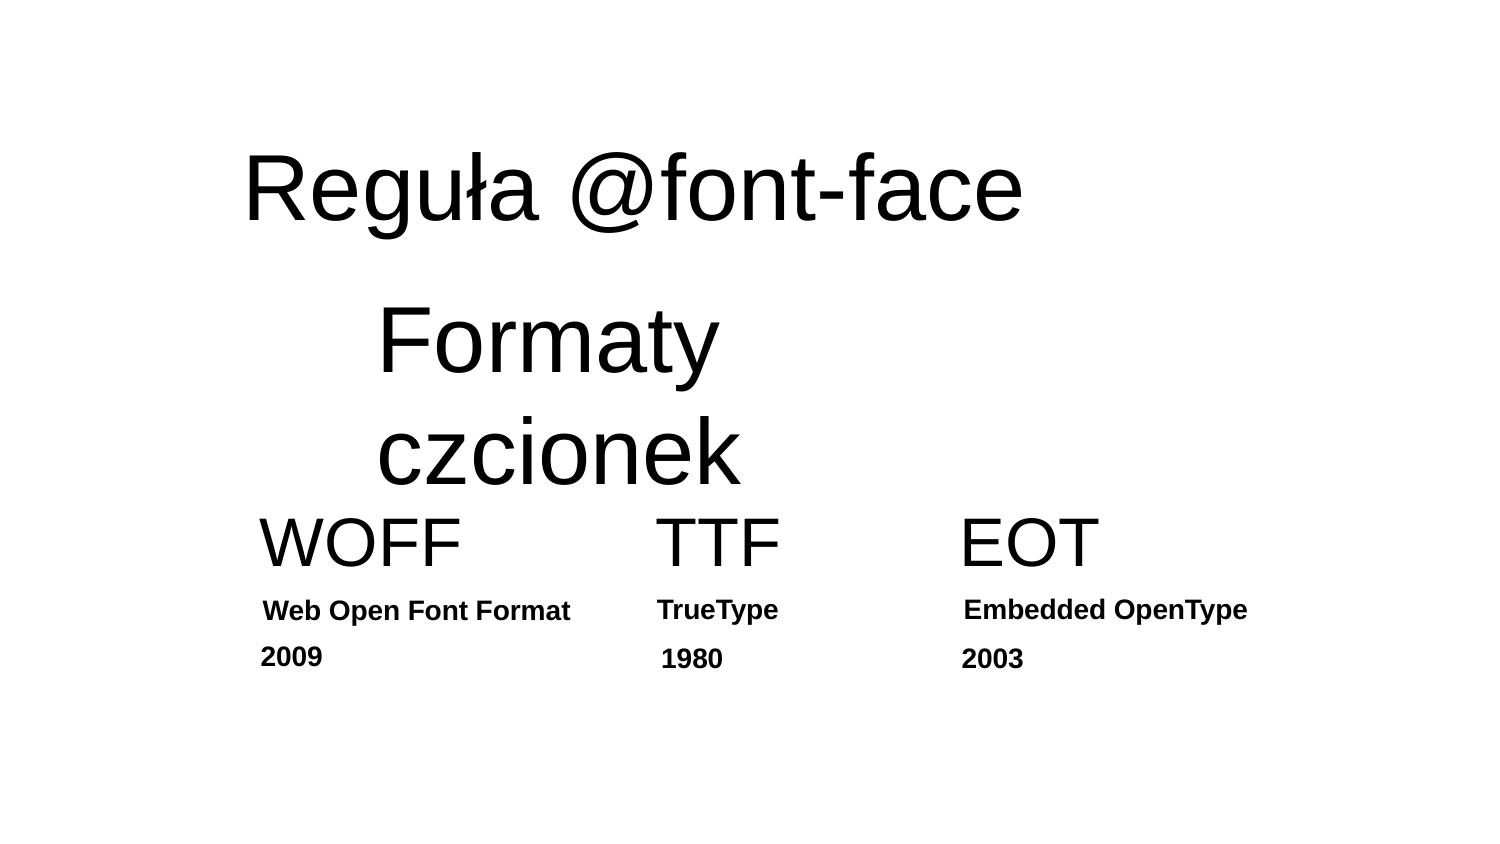

Reguła @font-face
Formaty czcionek
WOFF
EOT
TTF
TrueType
Embedded OpenType
Web Open Font Format
2009
1980
2003